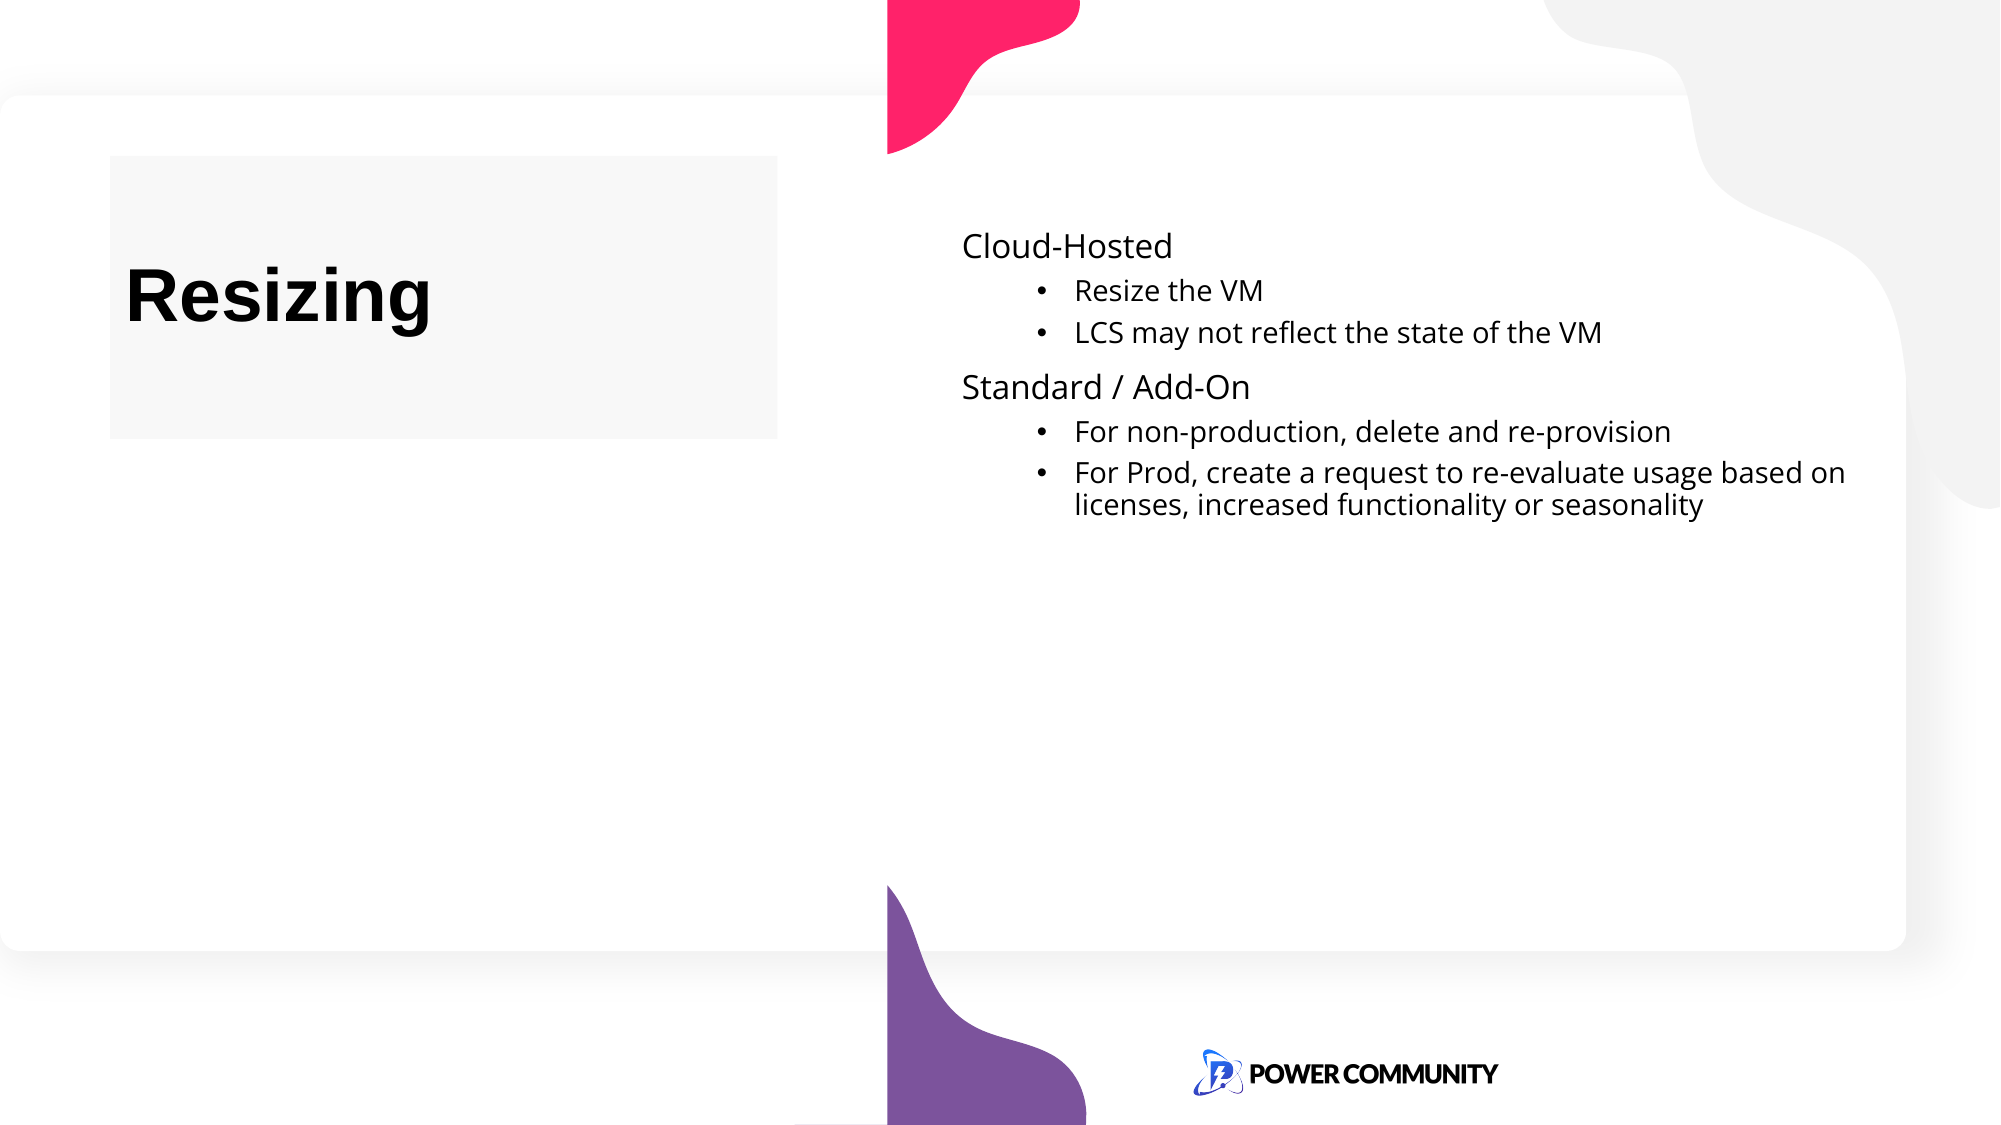

# Resizing

Cloud-Hosted
Resize the VM
LCS may not reflect the state of the VM
Standard / Add-On
For non-production, delete and re-provision
For Prod, create a request to re-evaluate usage based on licenses, increased functionality or seasonality